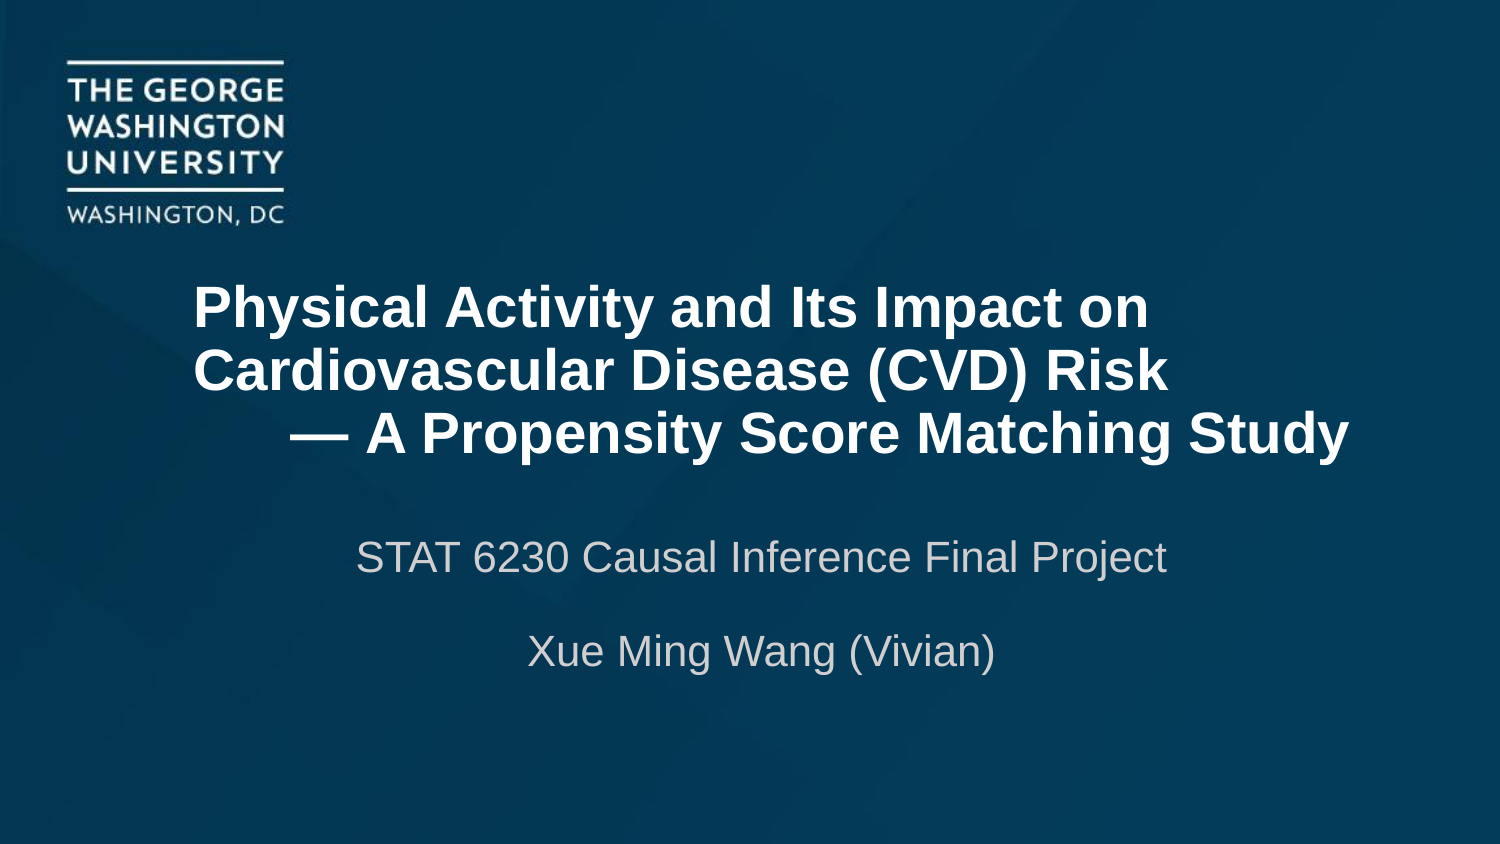

# Physical Activity and Its Impact on
Cardiovascular Disease (CVD) Risk
      — A Propensity Score Matching Study
STAT 6230 Causal Inference Final Project

Xue Ming Wang (Vivian)